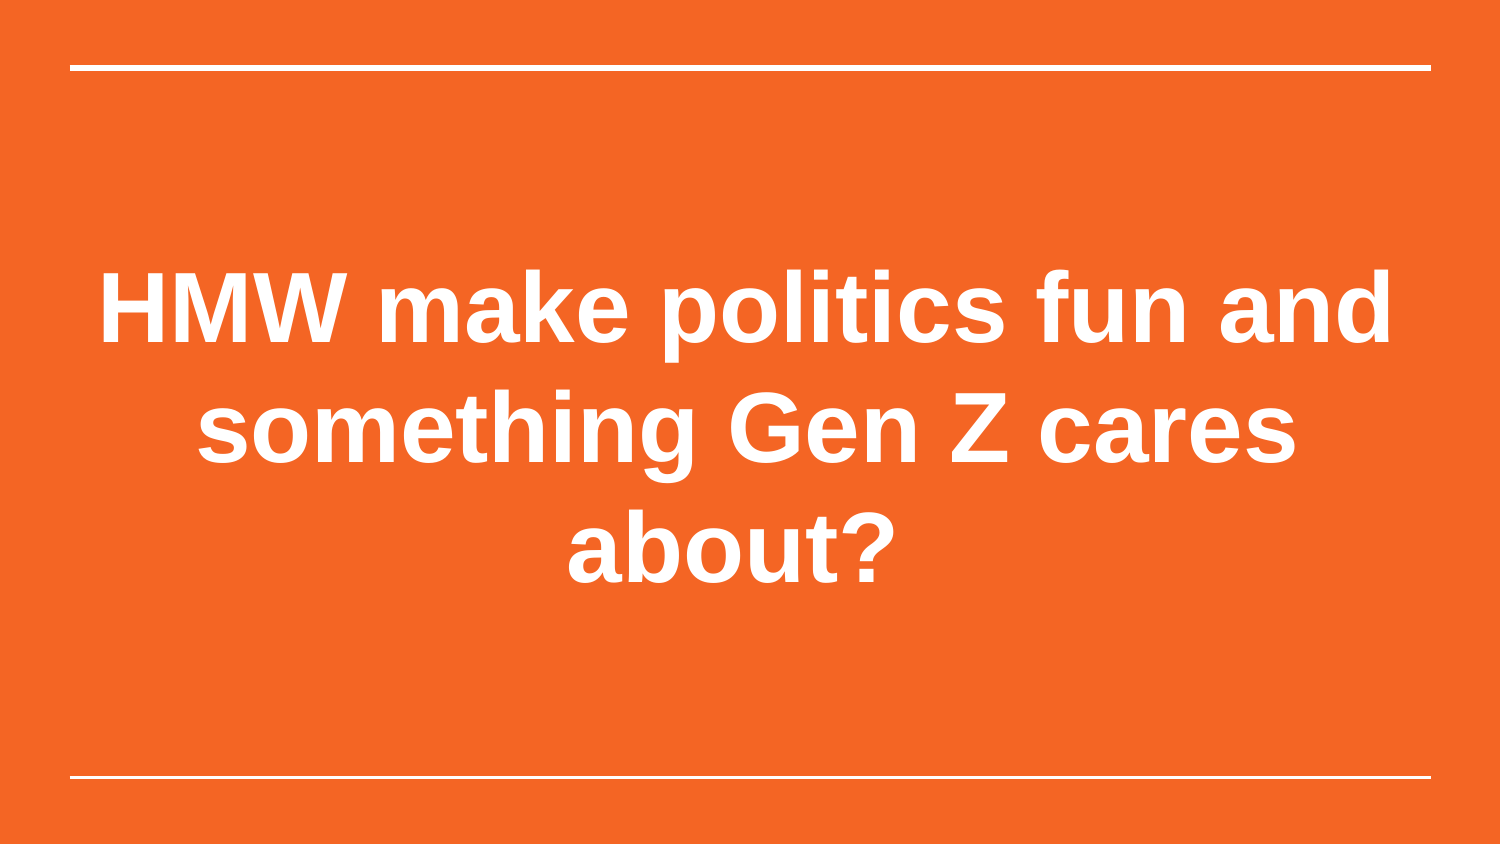

# HMW make politics fun and something Gen Z cares about?